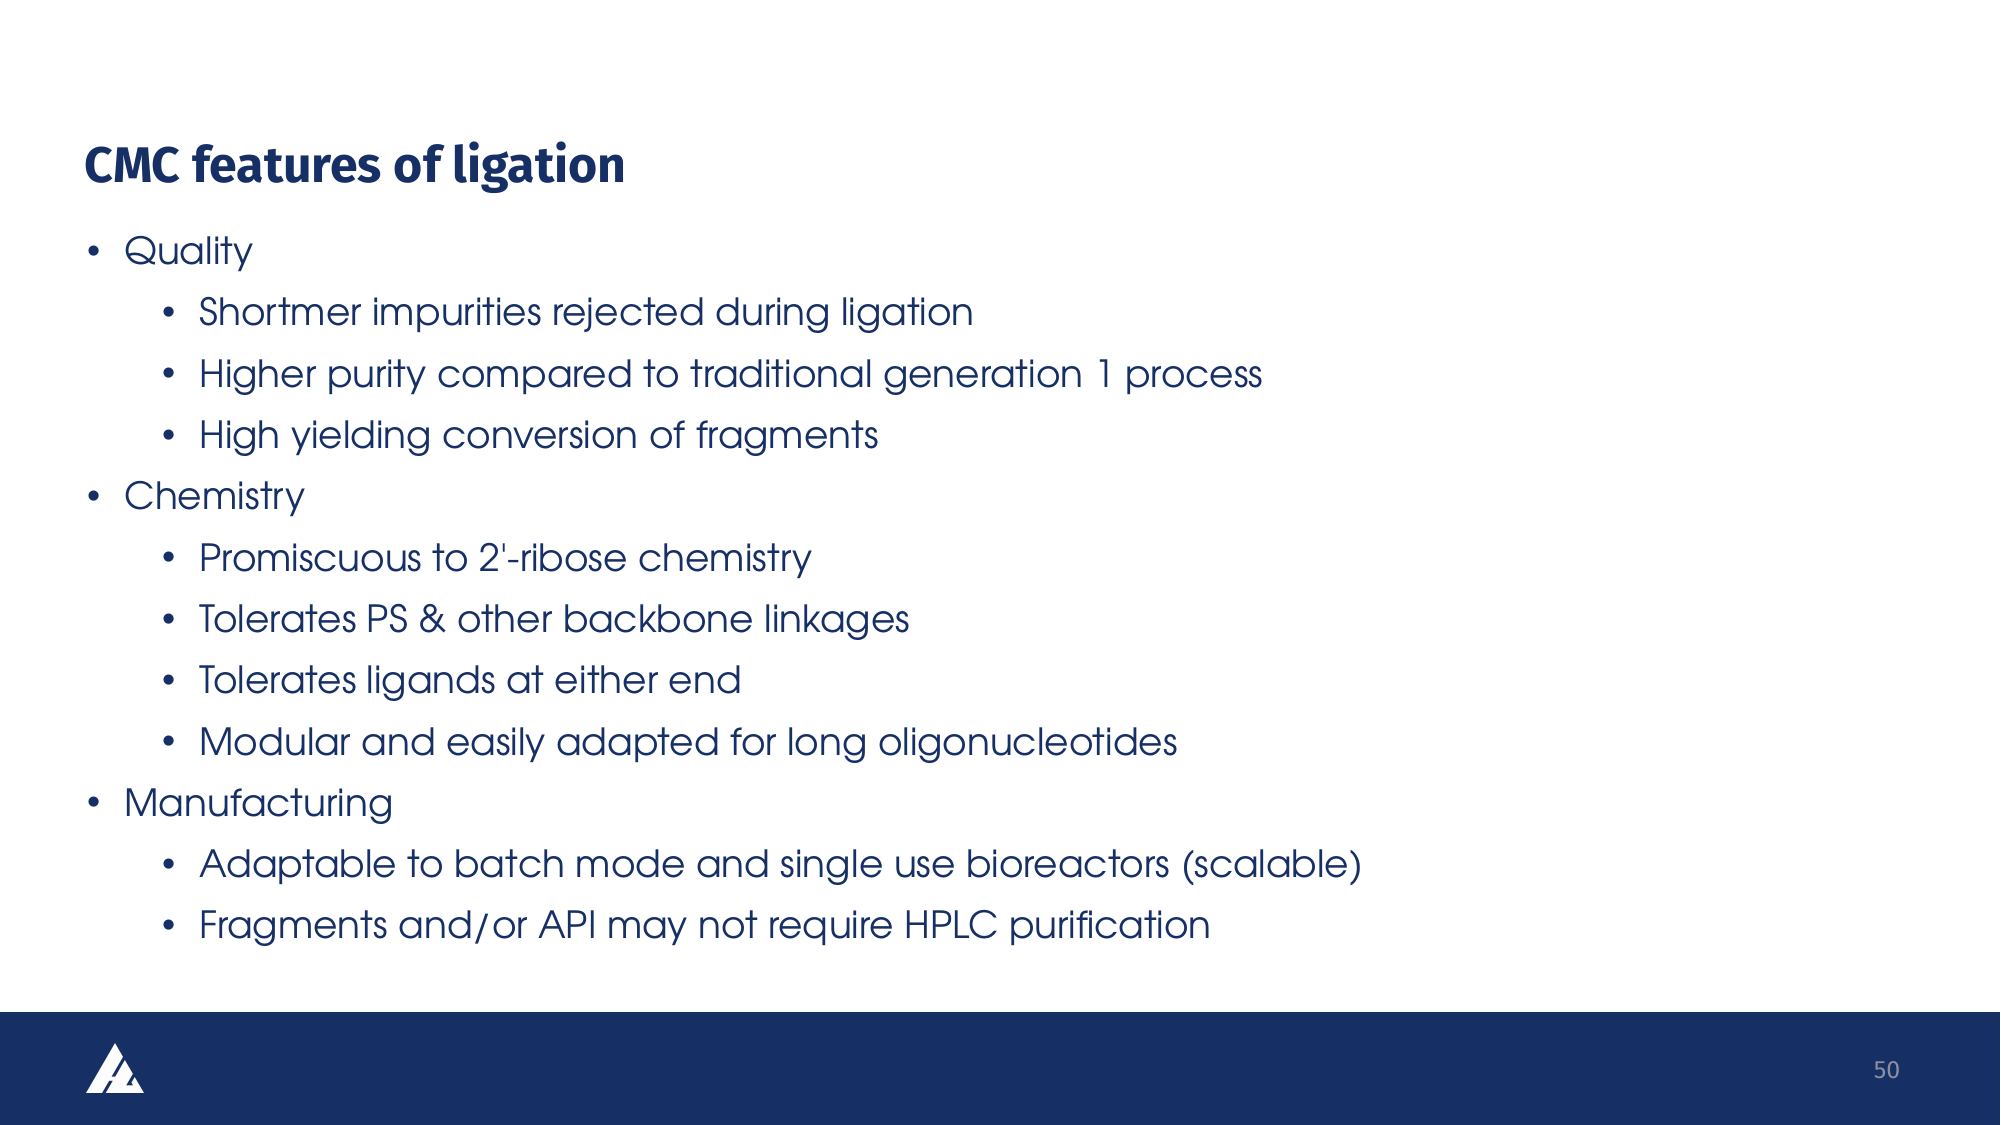

# CMC features of ligation
Quality
Shortmer impurities rejected during ligation
Higher purity compared to traditional generation 1 process
High yielding conversion of fragments
Chemistry
Promiscuous to 2'-ribose chemistry
Tolerates PS & other backbone linkages
Tolerates ligands at either end
Modular and easily adapted for long oligonucleotides
Manufacturing
Adaptable to batch mode and single use bioreactors (scalable)
Fragments and/or API may not require HPLC purification
50